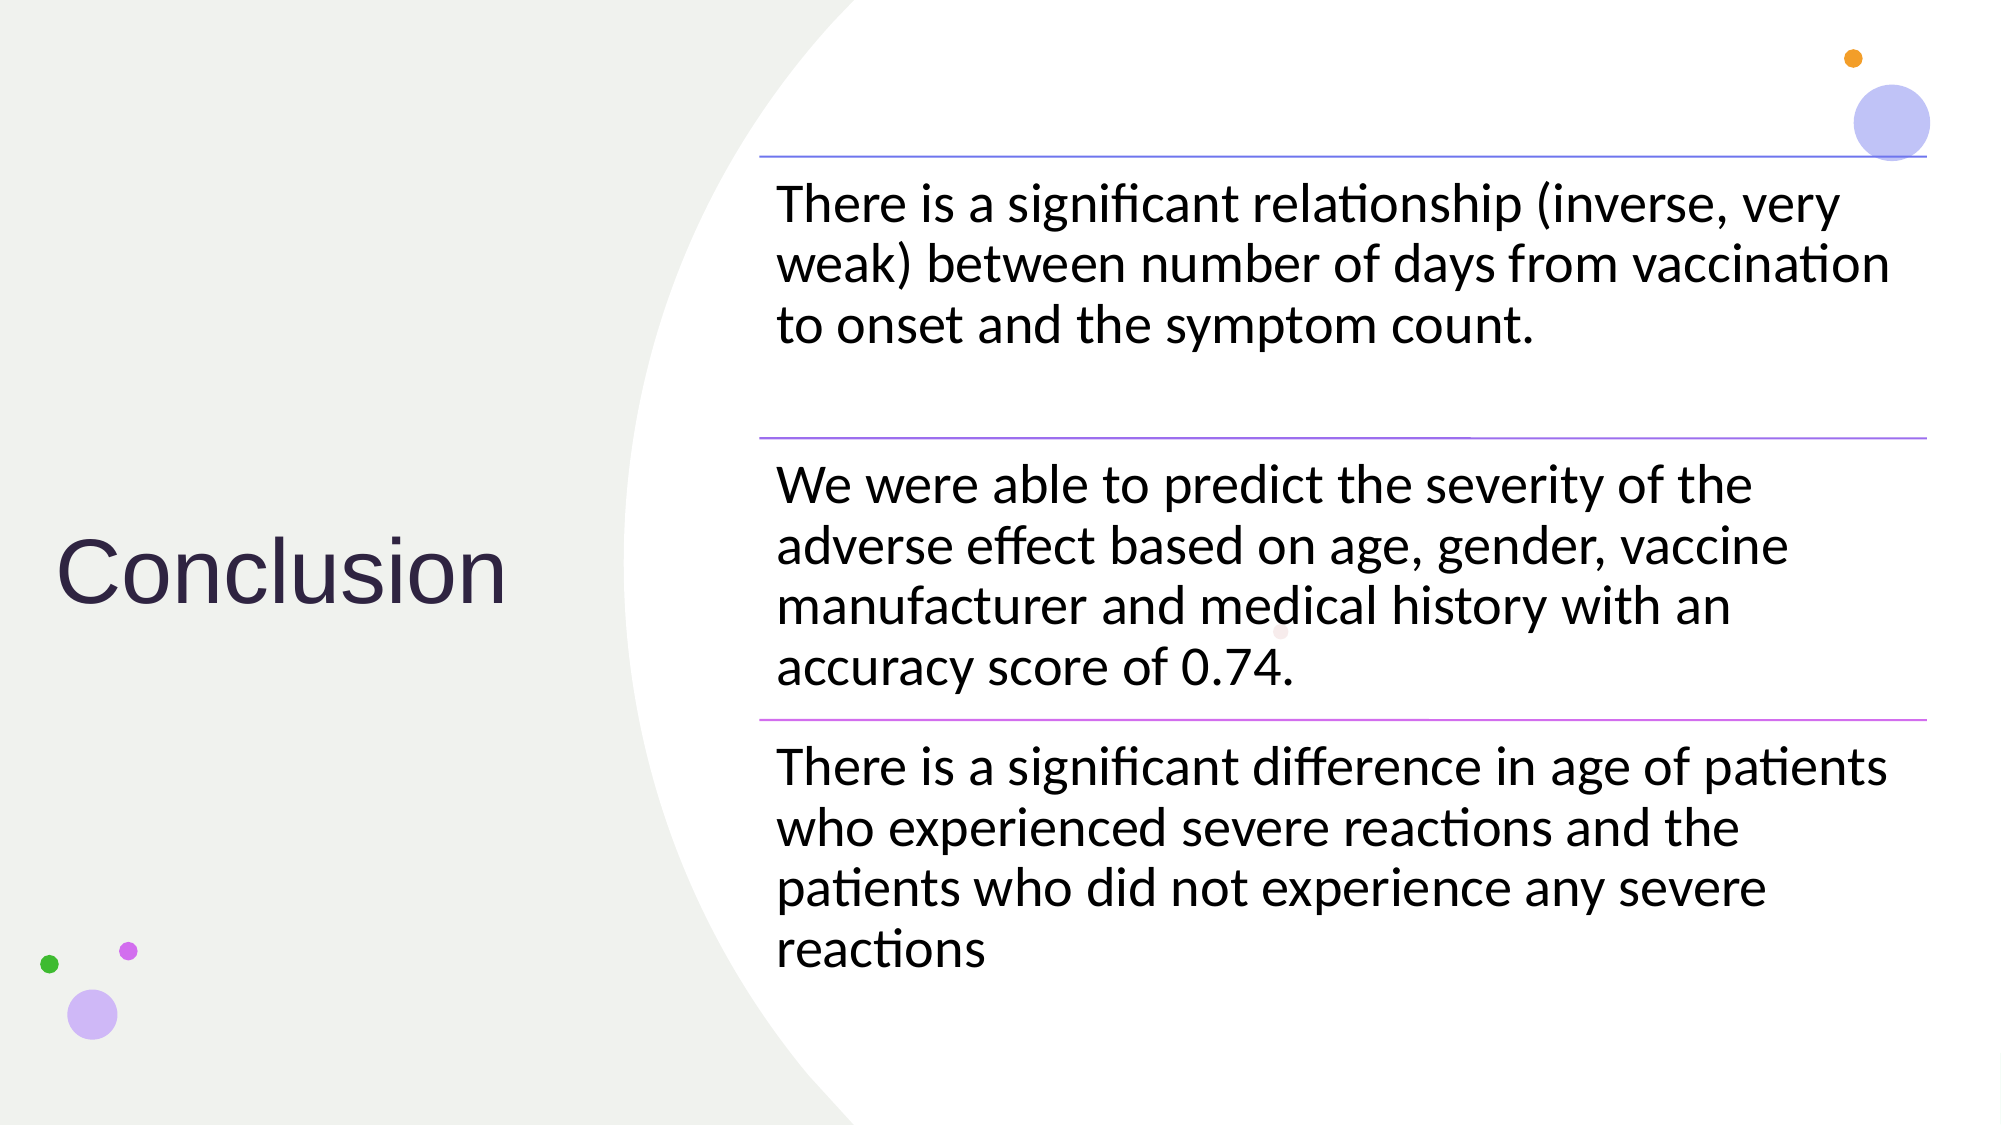

# Conclusion
There is a significant relationship (inverse, very weak) between number of days from vaccination to onset and the symptom count.
We were able to predict the severity of the adverse effect based on age, gender, vaccine manufacturer and medical history with an accuracy score of 0.74.
There is a significant difference in age of patients who experienced severe reactions and the patients who did not experience any severe reactions